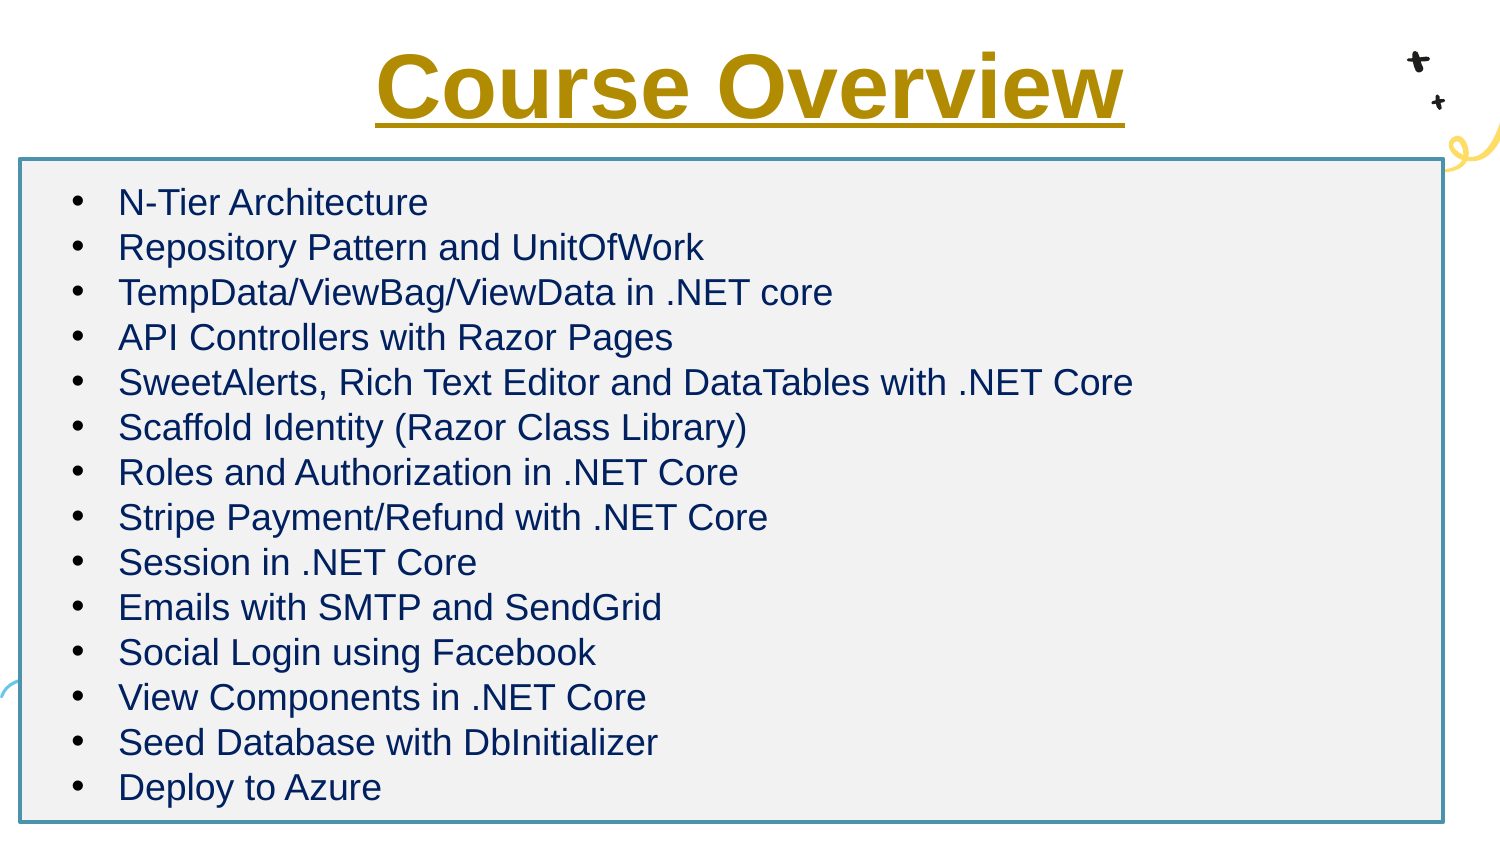

Course Overview

N-Tier Architecture
Repository Pattern and UnitOfWork
TempData/ViewBag/ViewData in .NET core
API Controllers with Razor Pages
SweetAlerts, Rich Text Editor and DataTables with .NET Core
Scaffold Identity (Razor Class Library)
Roles and Authorization in .NET Core
Stripe Payment/Refund with .NET Core
Session in .NET Core
Emails with SMTP and SendGrid
Social Login using Facebook
View Components in .NET Core
Seed Database with DbInitializer
Deploy to Azure